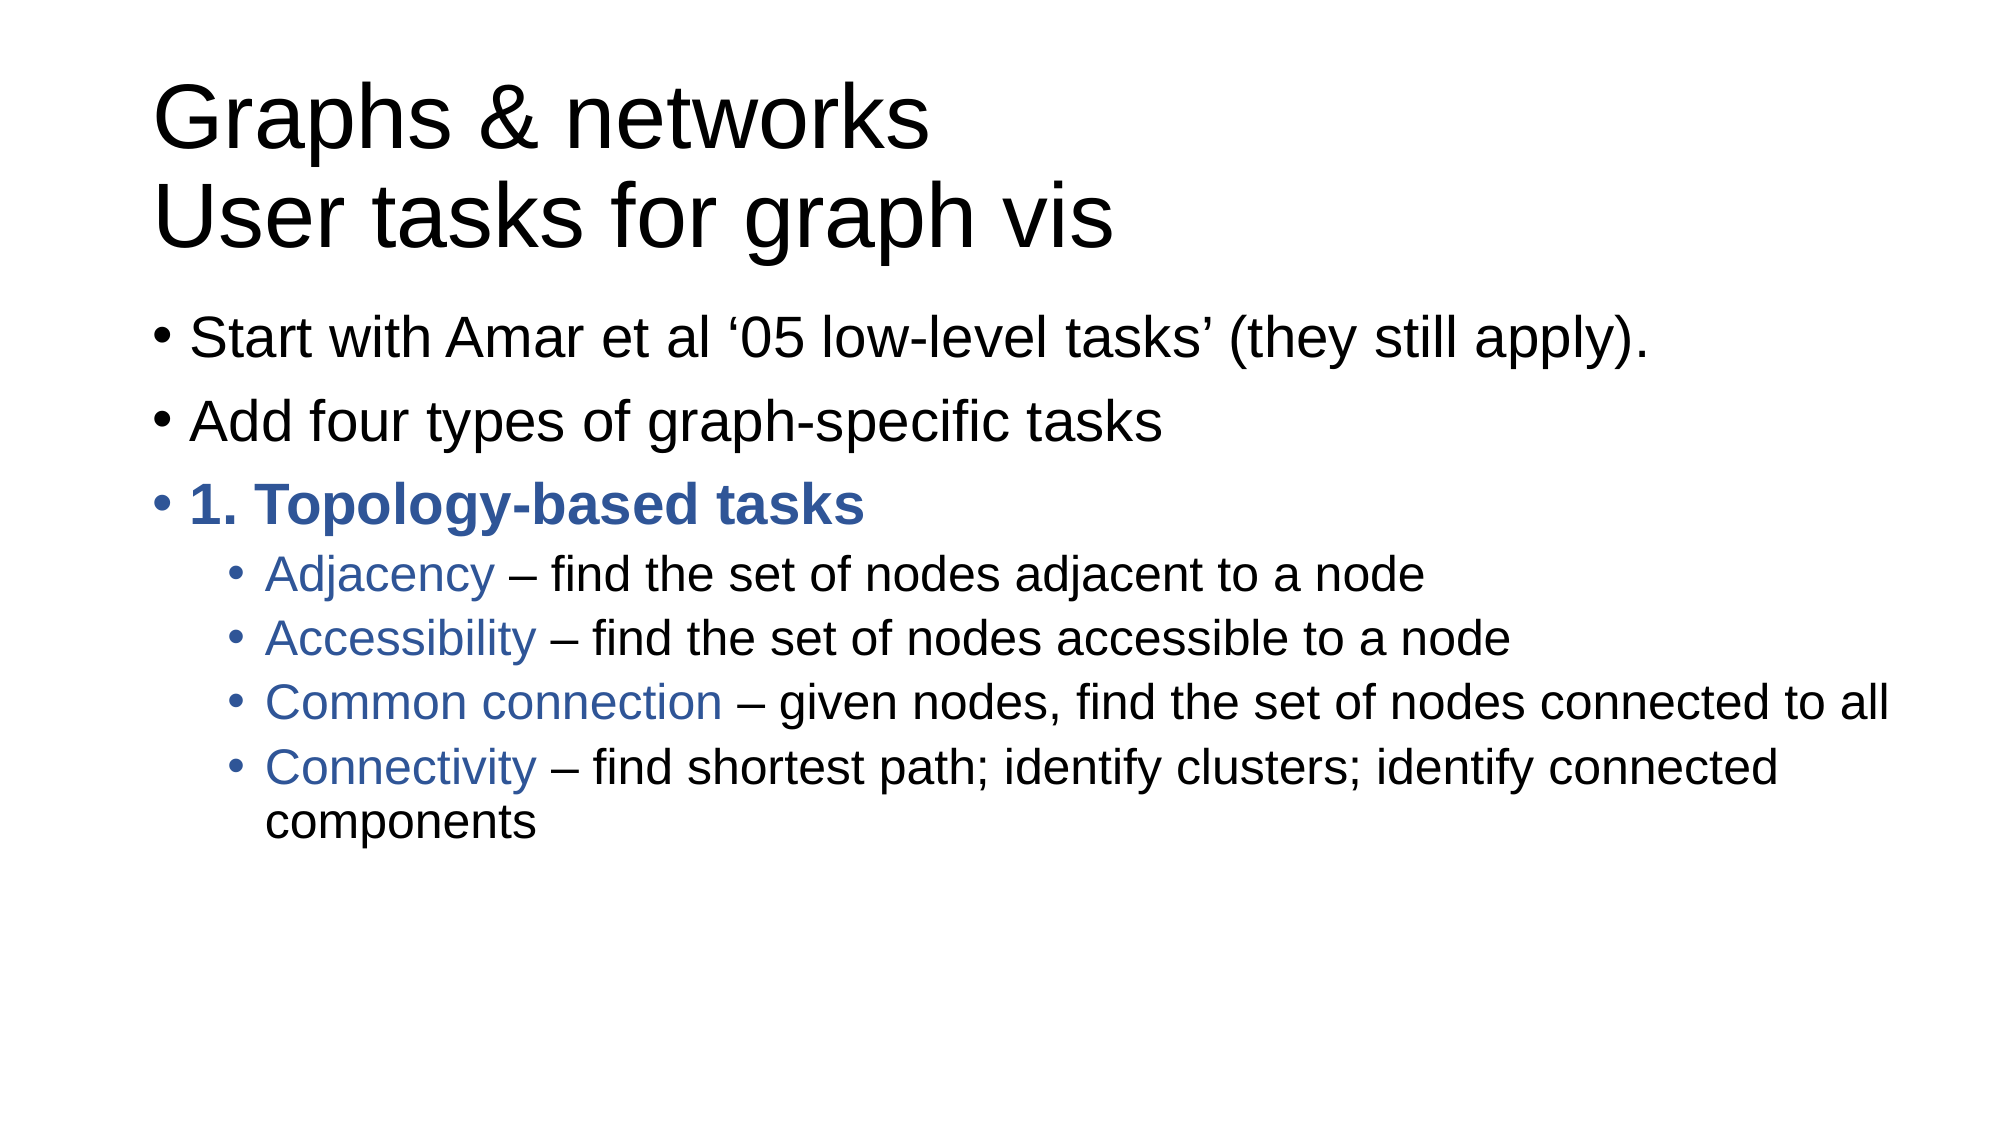

# Graphs & networks User tasks for graph vis
Start with Amar et al ‘05 low-level tasks’ (they still apply).
Add four types of graph-specific tasks
1. Topology-based tasks
Adjacency – find the set of nodes adjacent to a node
Accessibility – find the set of nodes accessible to a node
Common connection – given nodes, find the set of nodes connected to all
Connectivity – find shortest path; identify clusters; identify connected components